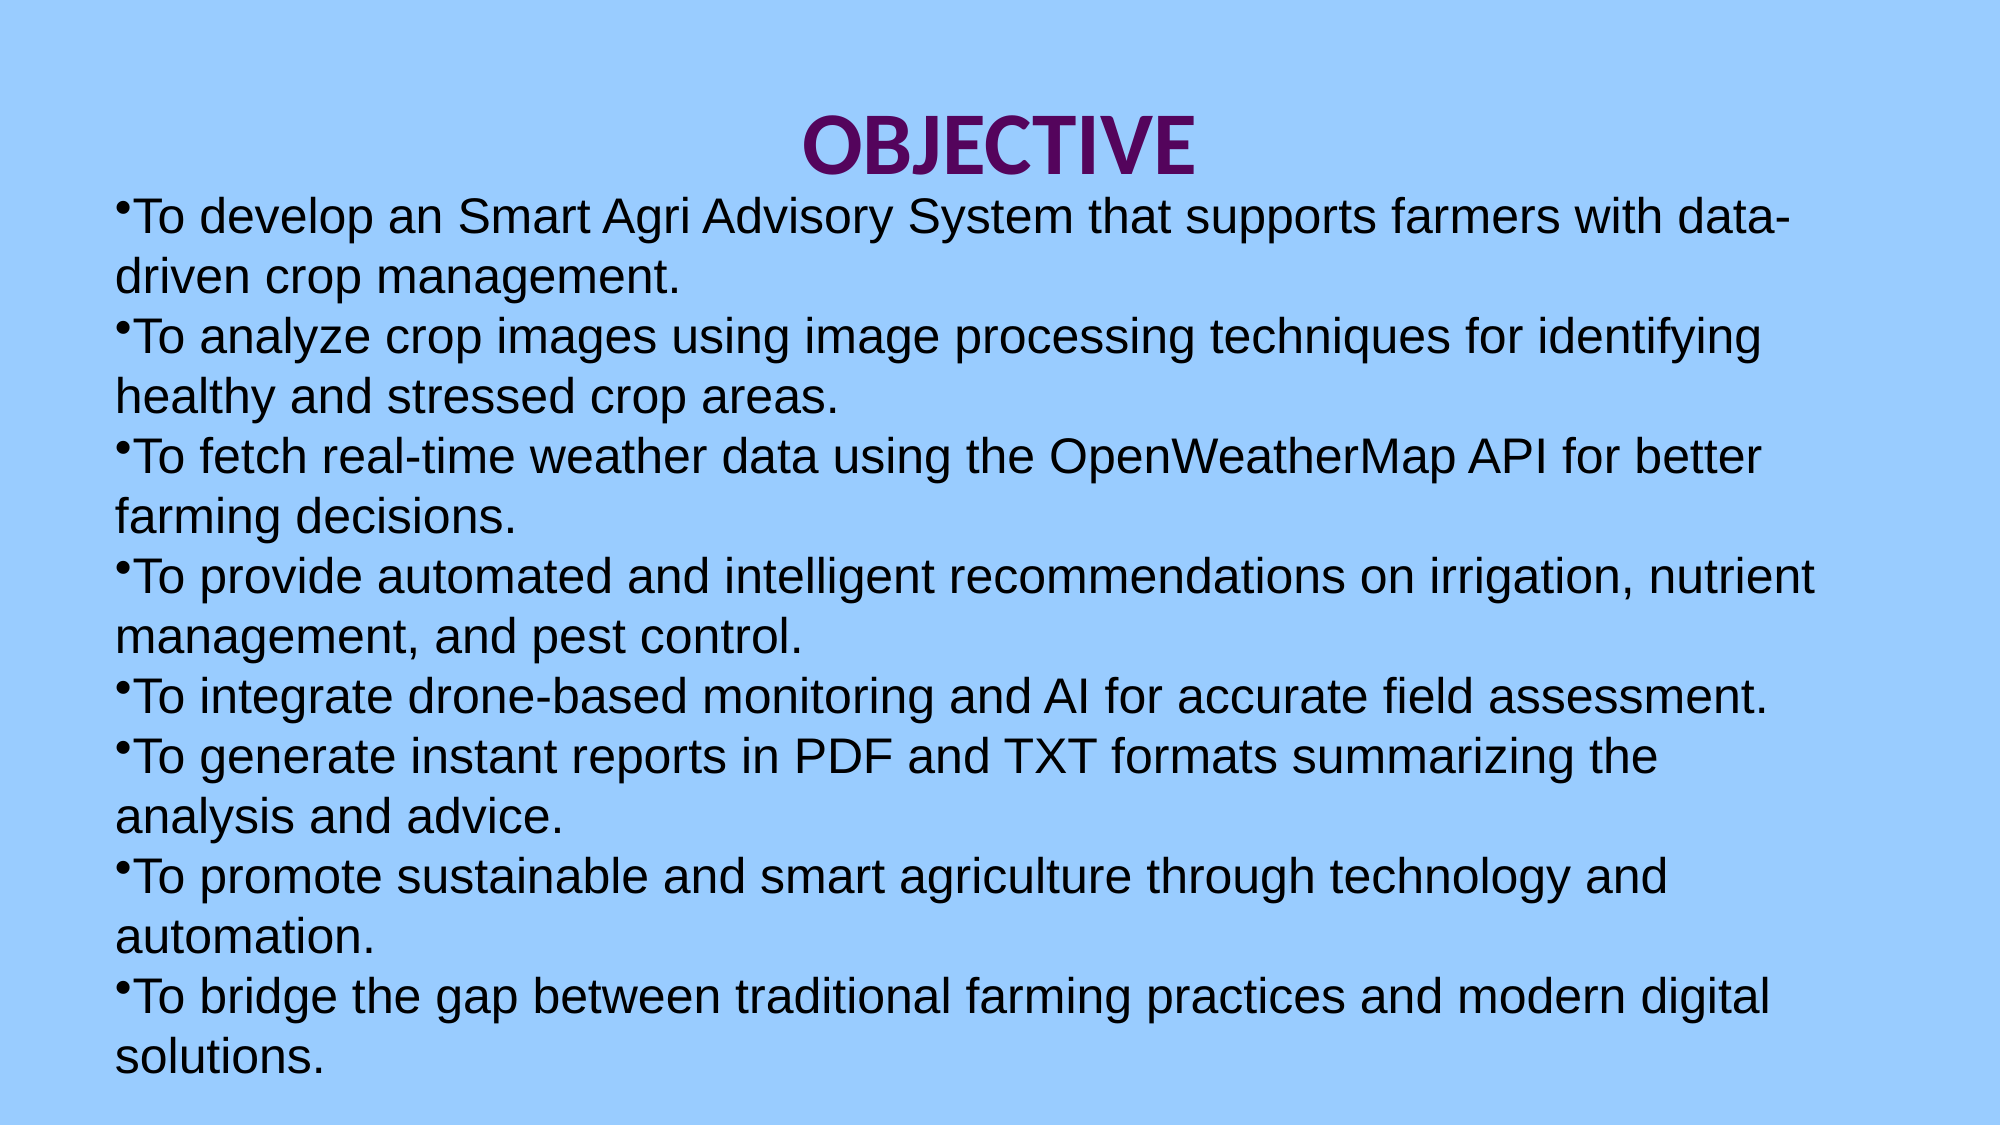

# OBJECTIVE
To develop an Smart Agri Advisory System that supports farmers with data-driven crop management.
To analyze crop images using image processing techniques for identifying healthy and stressed crop areas.
To fetch real-time weather data using the OpenWeatherMap API for better farming decisions.
To provide automated and intelligent recommendations on irrigation, nutrient management, and pest control.
To integrate drone-based monitoring and AI for accurate field assessment.
To generate instant reports in PDF and TXT formats summarizing the analysis and advice.
To promote sustainable and smart agriculture through technology and automation.
To bridge the gap between traditional farming practices and modern digital solutions.